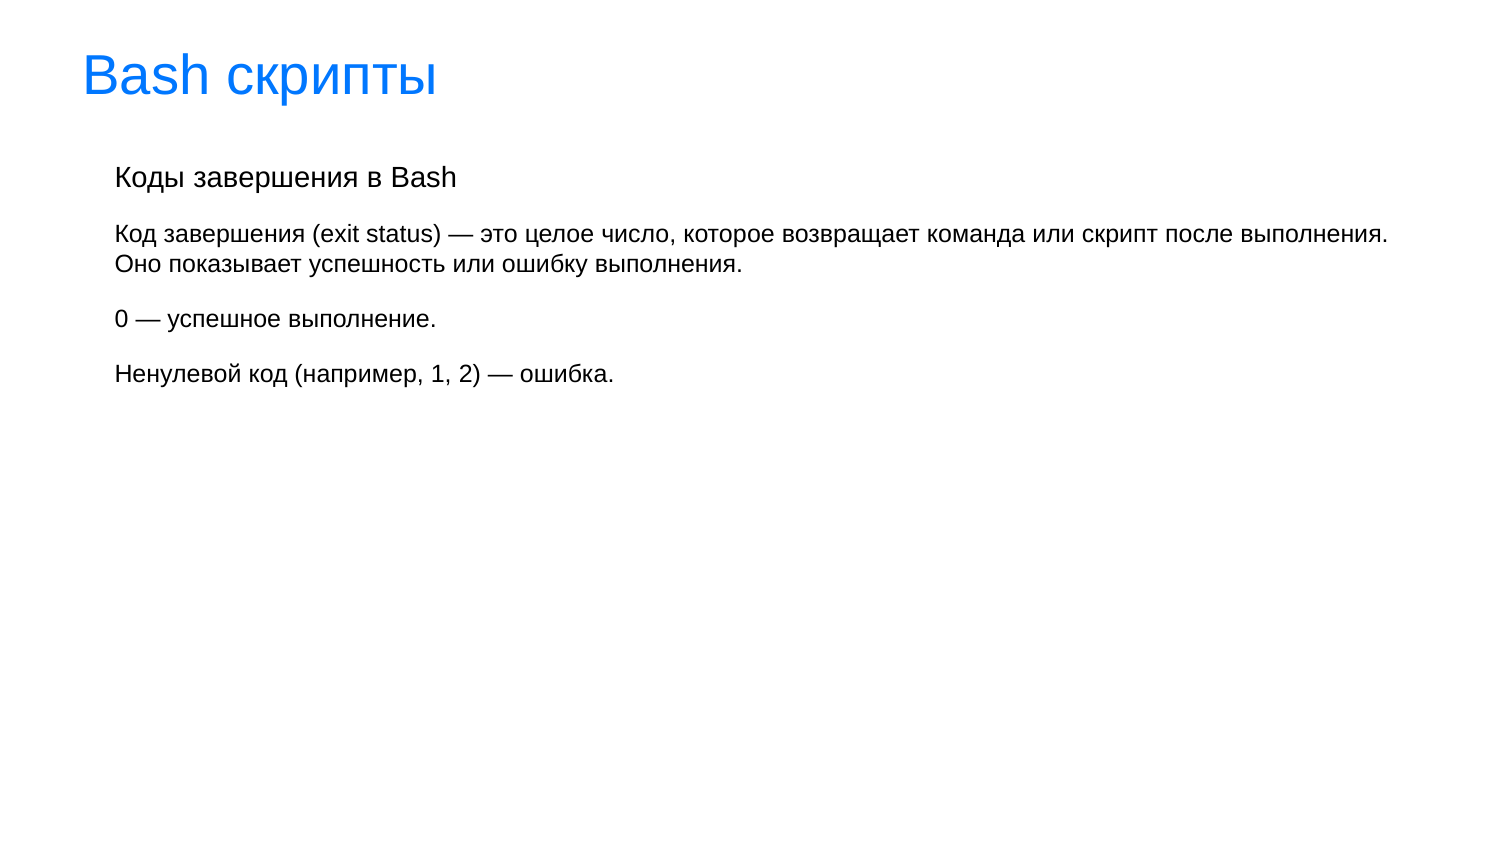

# Bash скрипты
Коды завершения в Bash
Код завершения (exit status) — это целое число, которое возвращает команда или скрипт после выполнения. Оно показывает успешность или ошибку выполнения.
0 — успешное выполнение.
Ненулевой код (например, 1, 2) — ошибка.